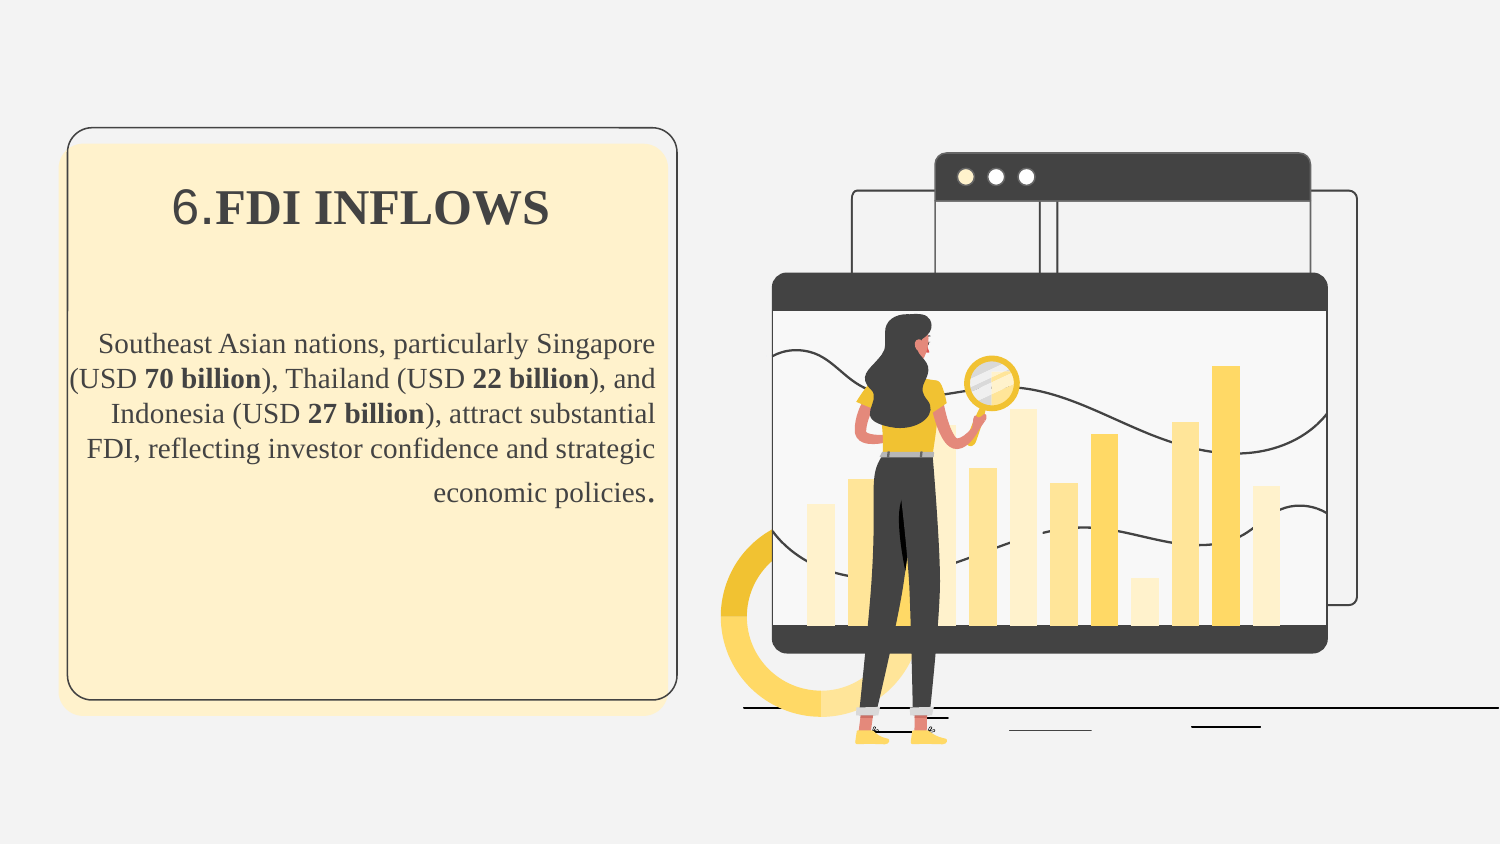

# 6.FDI INFLOWS

Southeast Asian nations, particularly Singapore (USD 70 billion), Thailand (USD 22 billion), and Indonesia (USD 27 billion), attract substantial FDI, reflecting investor confidence and strategic economic policies.